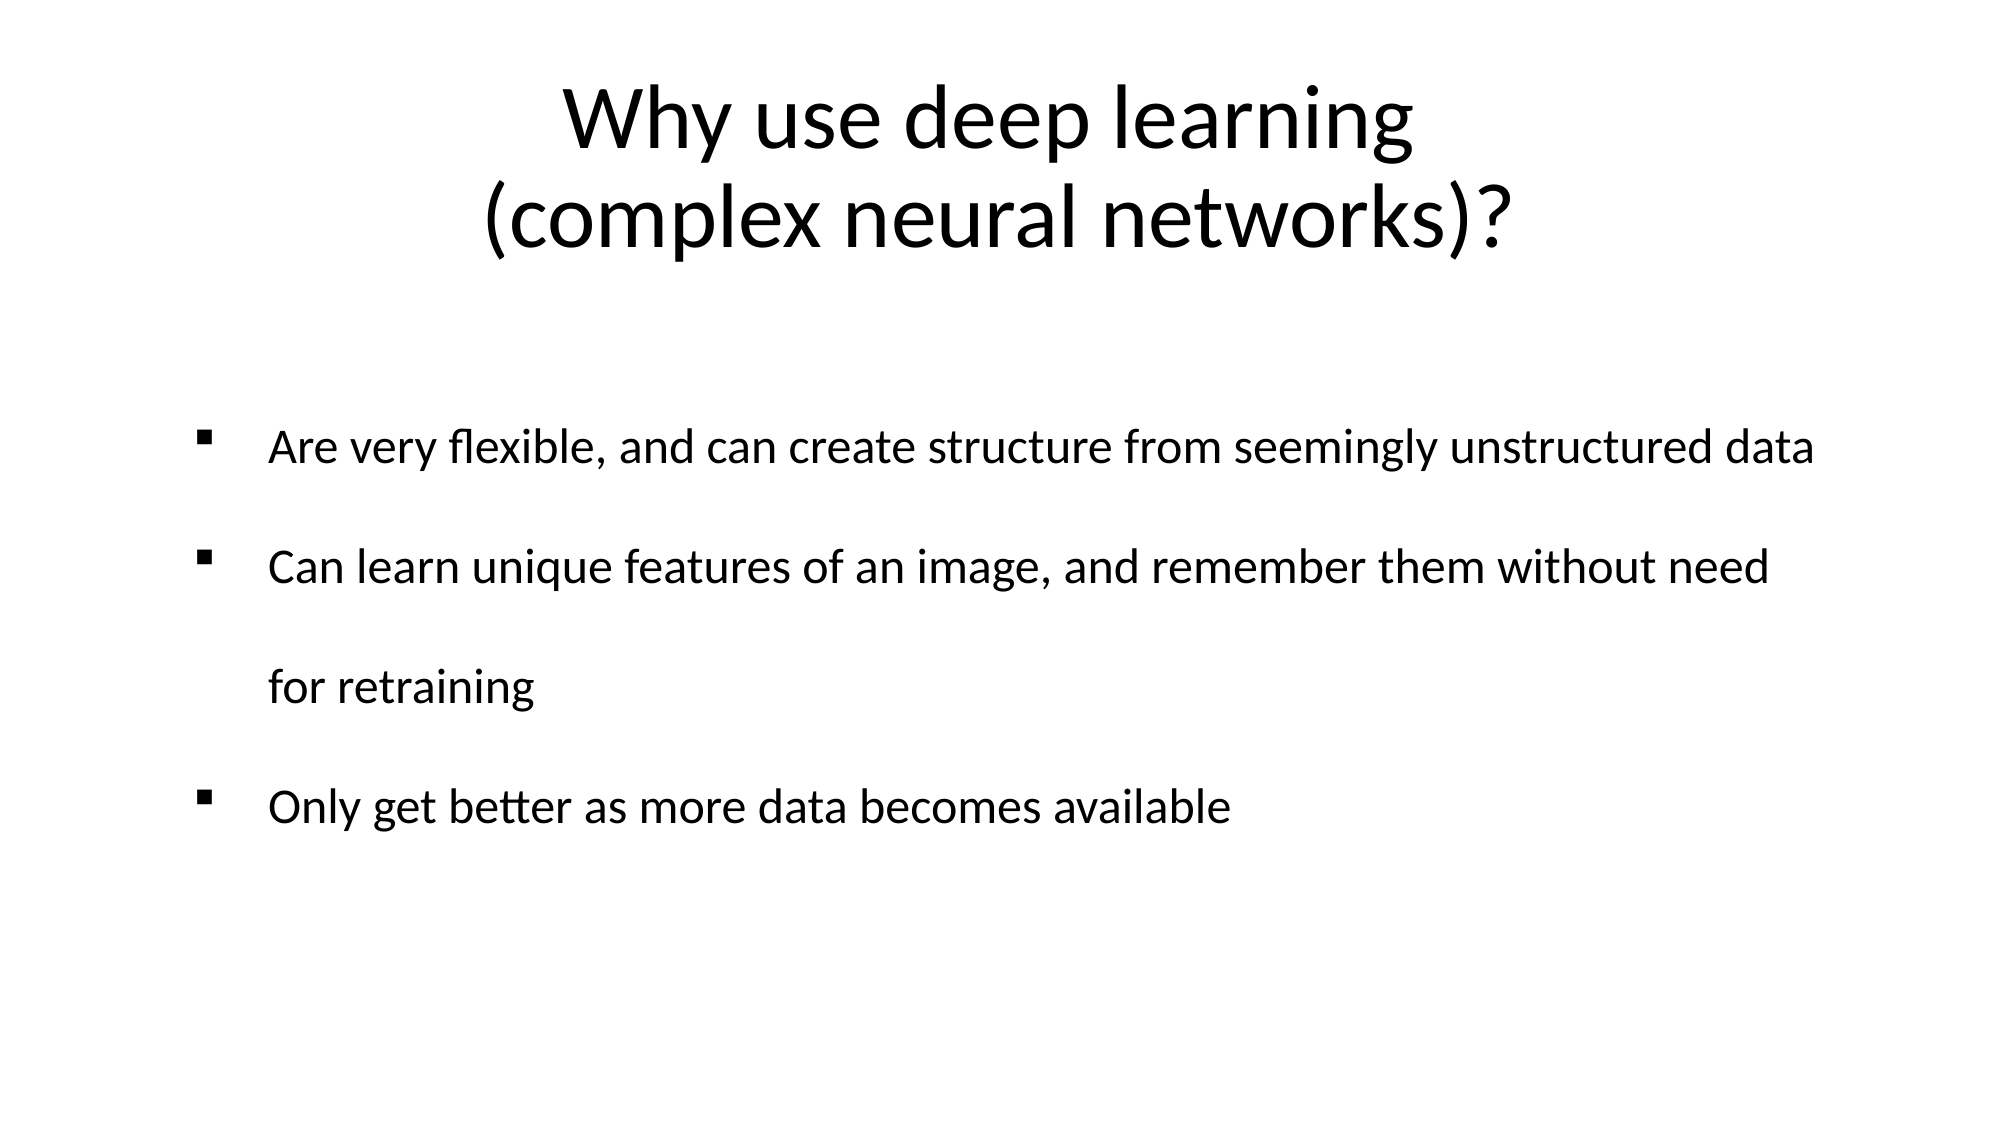

# Why use deep learning (complex neural networks)?
Are very flexible, and can create structure from seemingly unstructured data
Can learn unique features of an image, and remember them without need for retraining
Only get better as more data becomes available